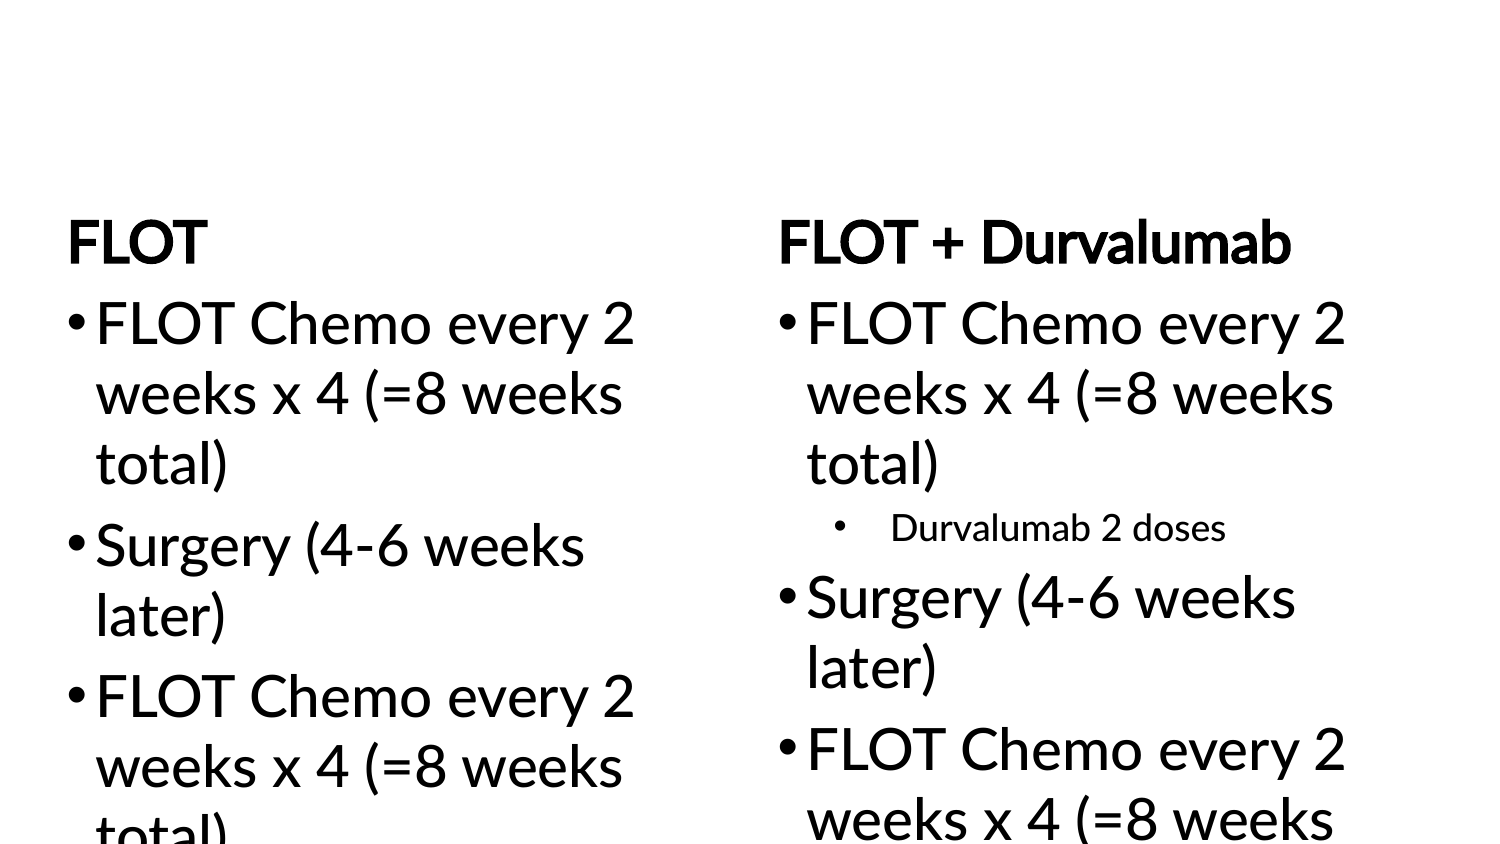

FLOT
FLOT Chemo every 2 weeks x 4 (=8 weeks total)
Surgery (4-6 weeks later)
FLOT Chemo every 2 weeks x 4 (=8 weeks total)
FLOT + Durvalumab
FLOT Chemo every 2 weeks x 4 (=8 weeks total)
Durvalumab 2 doses
Surgery (4-6 weeks later)
FLOT Chemo every 2 weeks x 4 (=8 weeks total)
Durvalumab 2 doses Durvalumab 10 doses every month